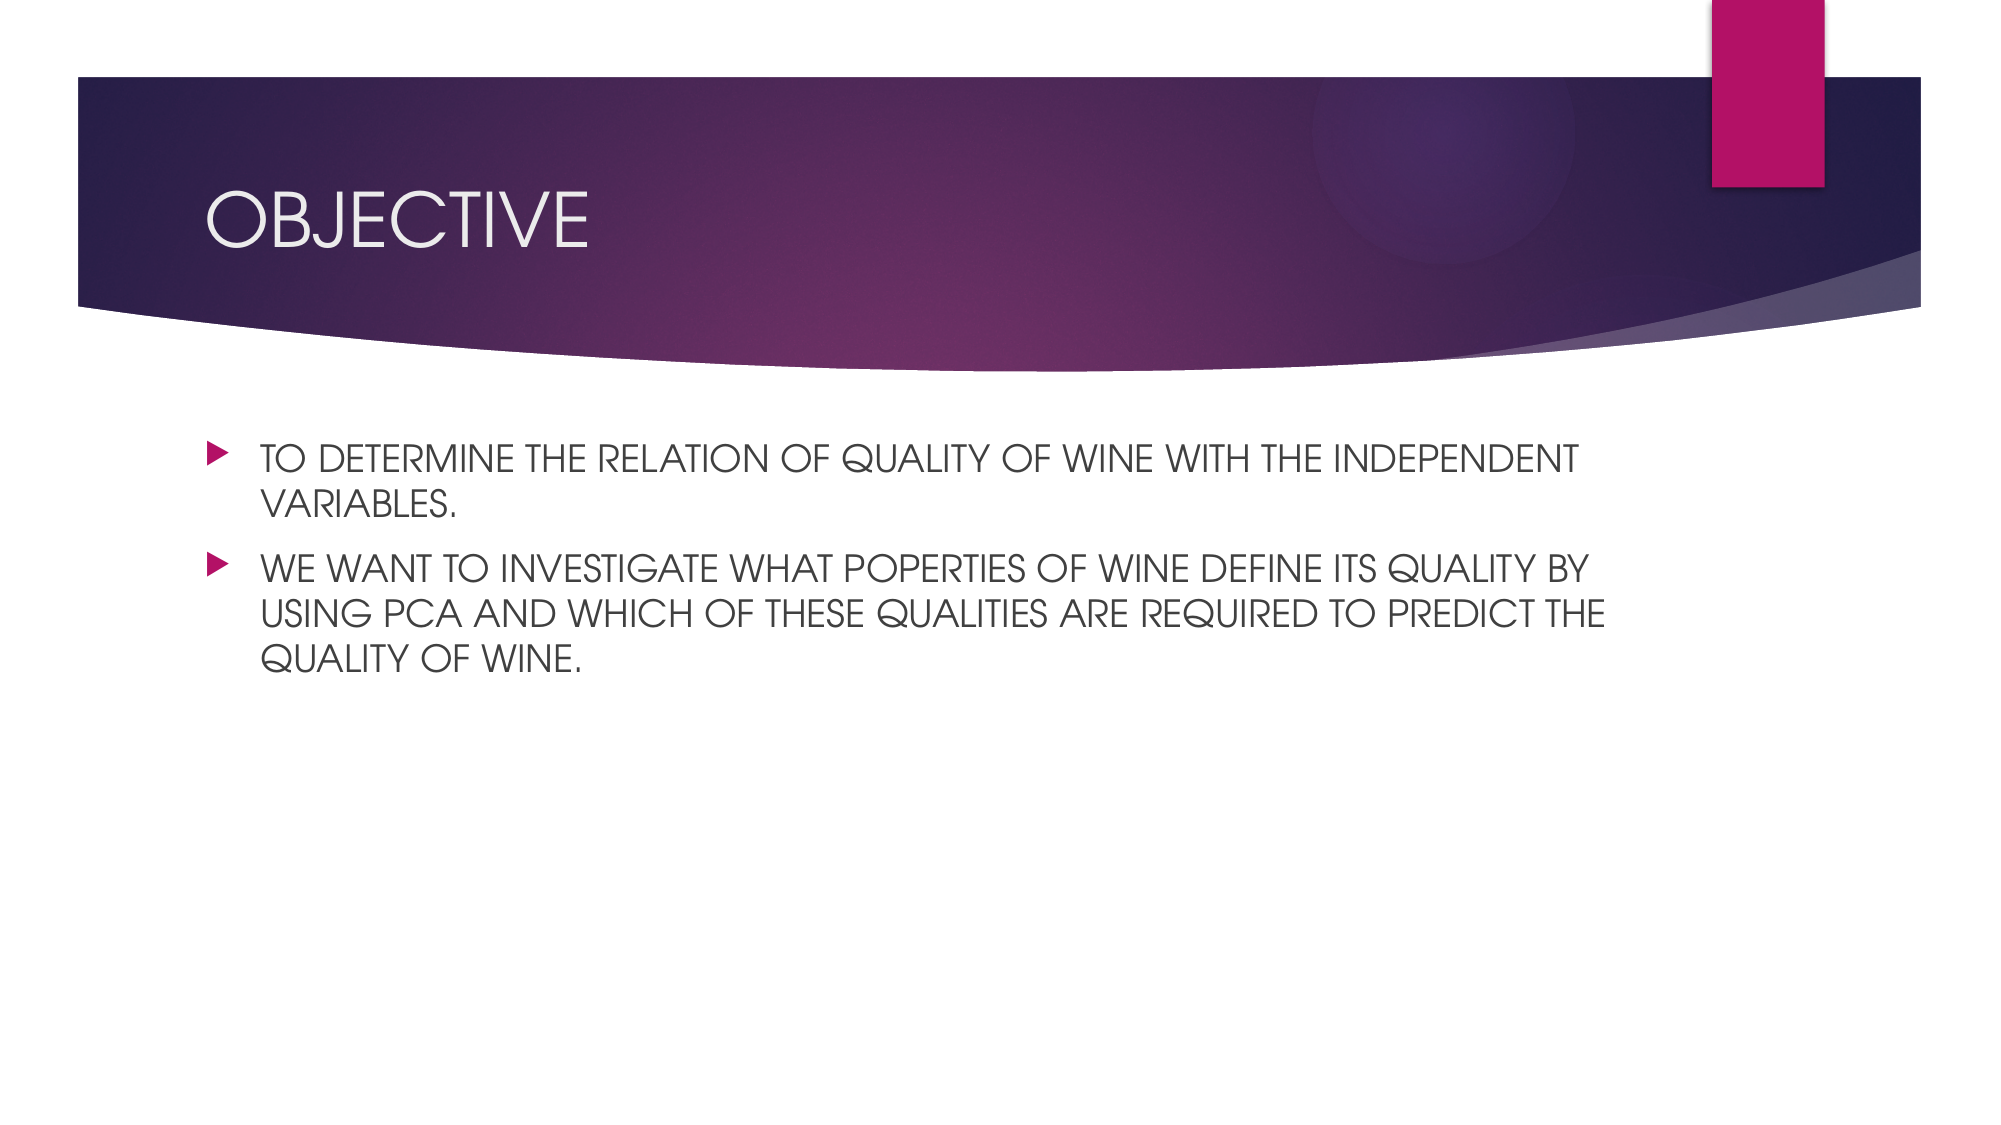

# OBJECTIVE
TO DETERMINE THE RELATION OF QUALITY OF WINE WITH THE INDEPENDENT VARIABLES.
WE WANT TO INVESTIGATE WHAT POPERTIES OF WINE DEFINE ITS QUALITY BY USING PCA AND WHICH OF THESE QUALITIES ARE REQUIRED TO PREDICT THE QUALITY OF WINE.